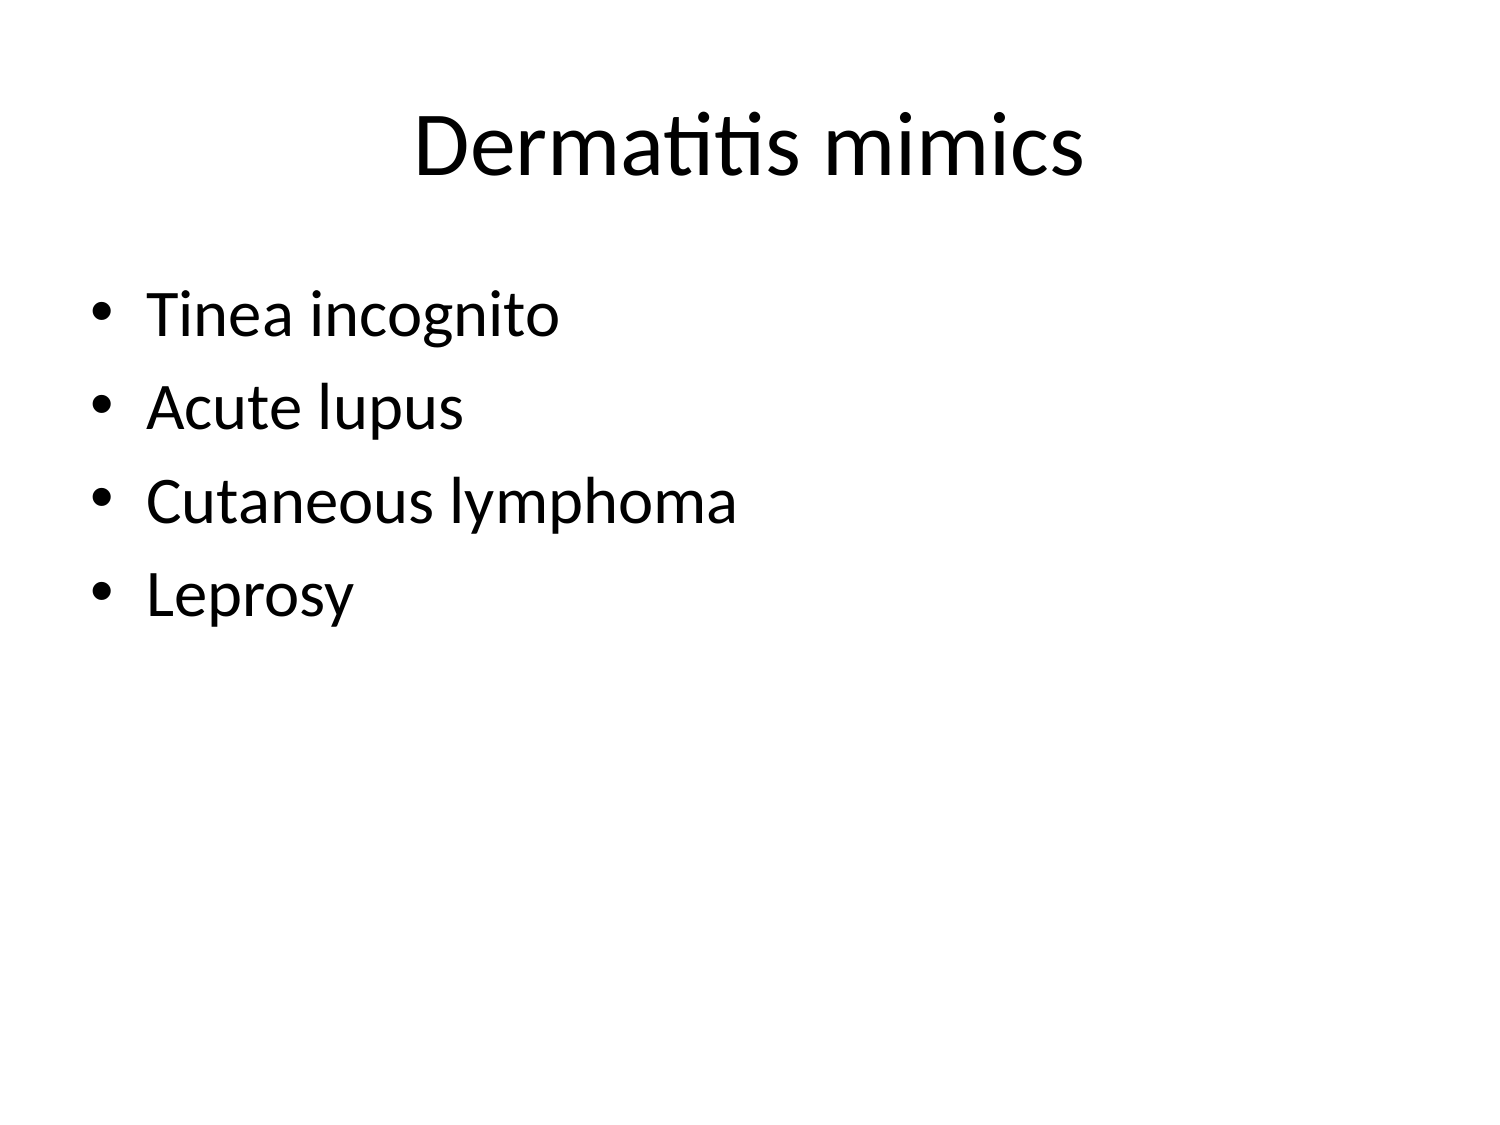

# Dermatitis mimics
Tinea incognito
Acute lupus
Cutaneous lymphoma
Leprosy